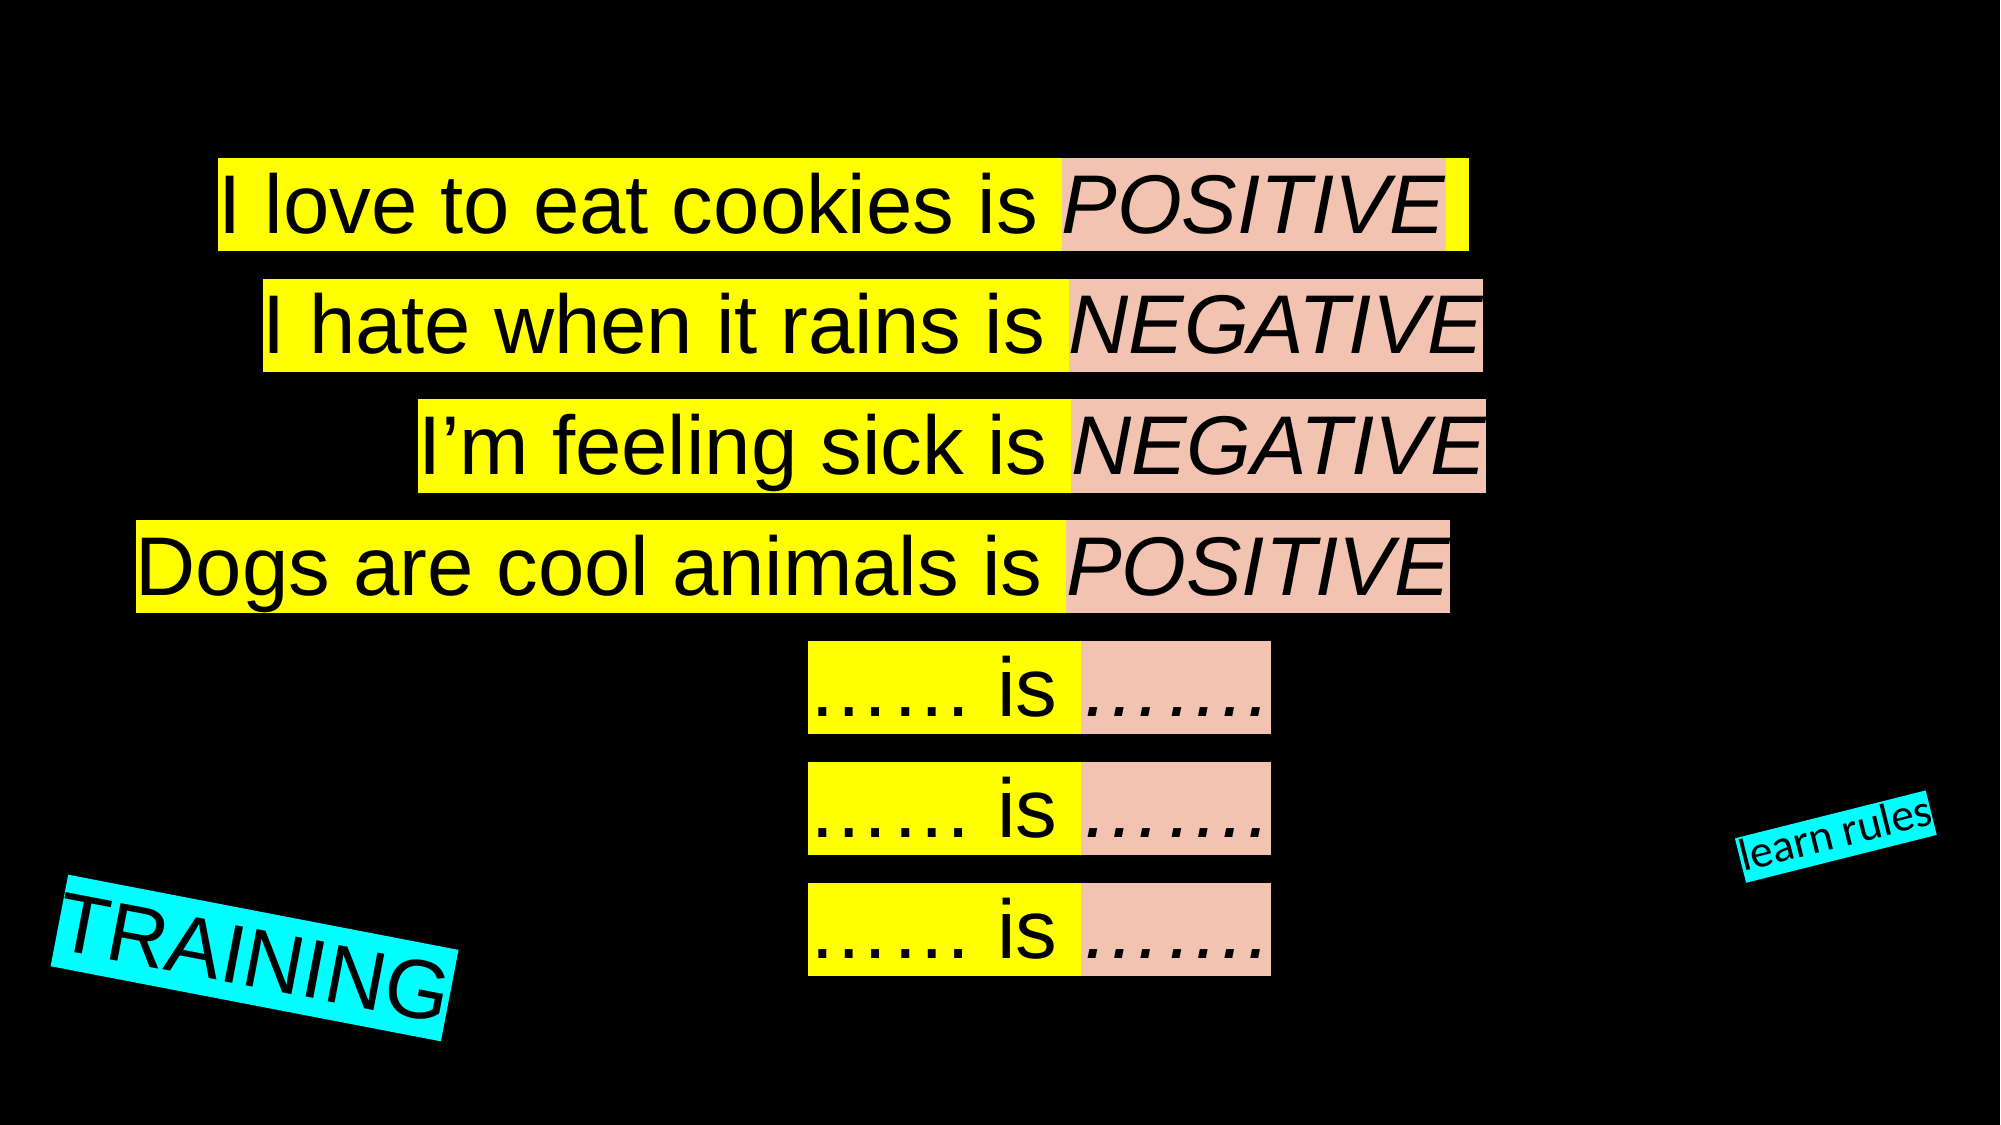

I love to eat cookies is POSITIVE
I hate when it rains is NEGATIVE
I’m feeling sick is NEGATIVE
Dogs are cool animals is POSITIVE
…… is …….
…… is …….
learn rules
…… is …….
TRAINING